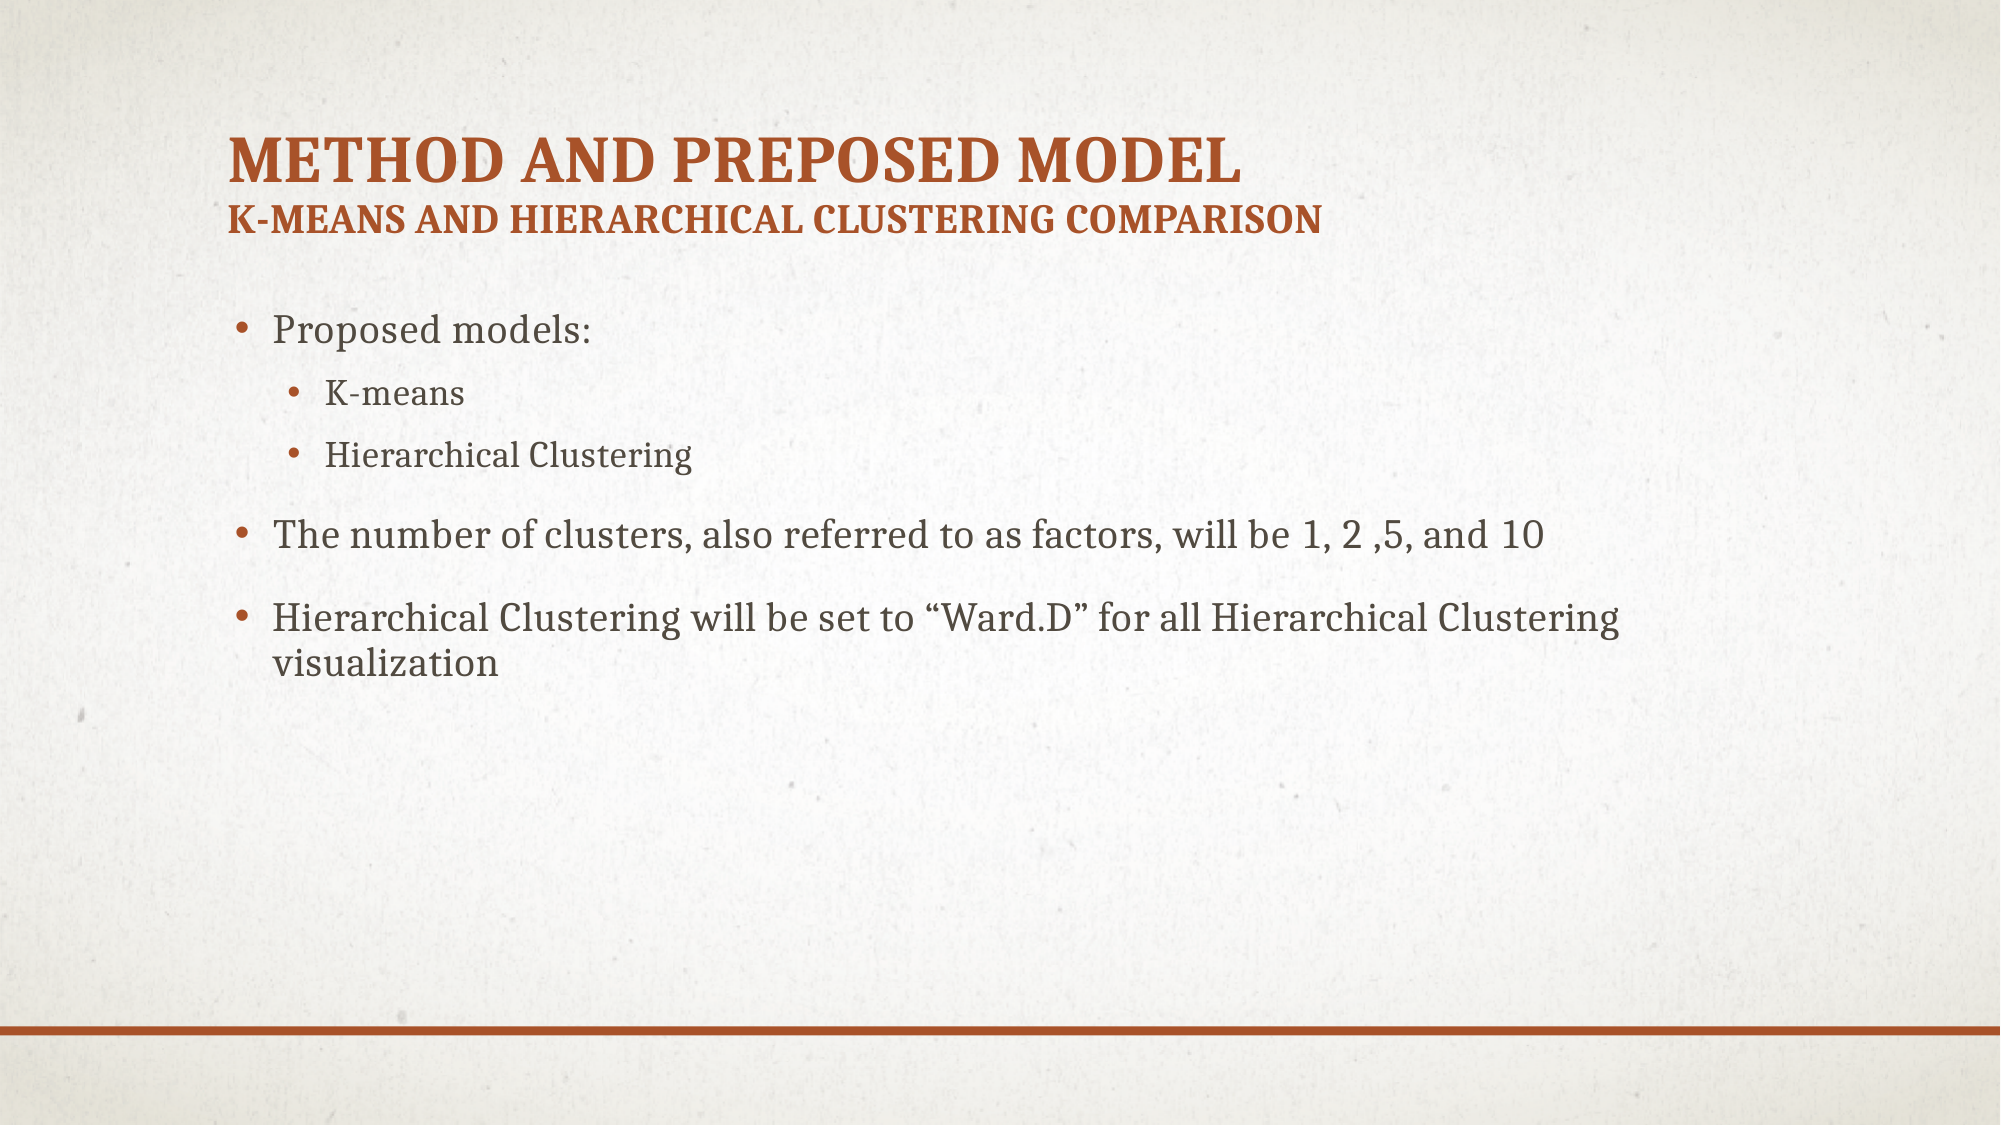

# Method and Preposed Model K-means and Hierarchical Clustering Comparison
Proposed models:
K-means
Hierarchical Clustering
The number of clusters, also referred to as factors, will be 1, 2 ,5, and 10
Hierarchical Clustering will be set to “Ward.D” for all Hierarchical Clustering visualization